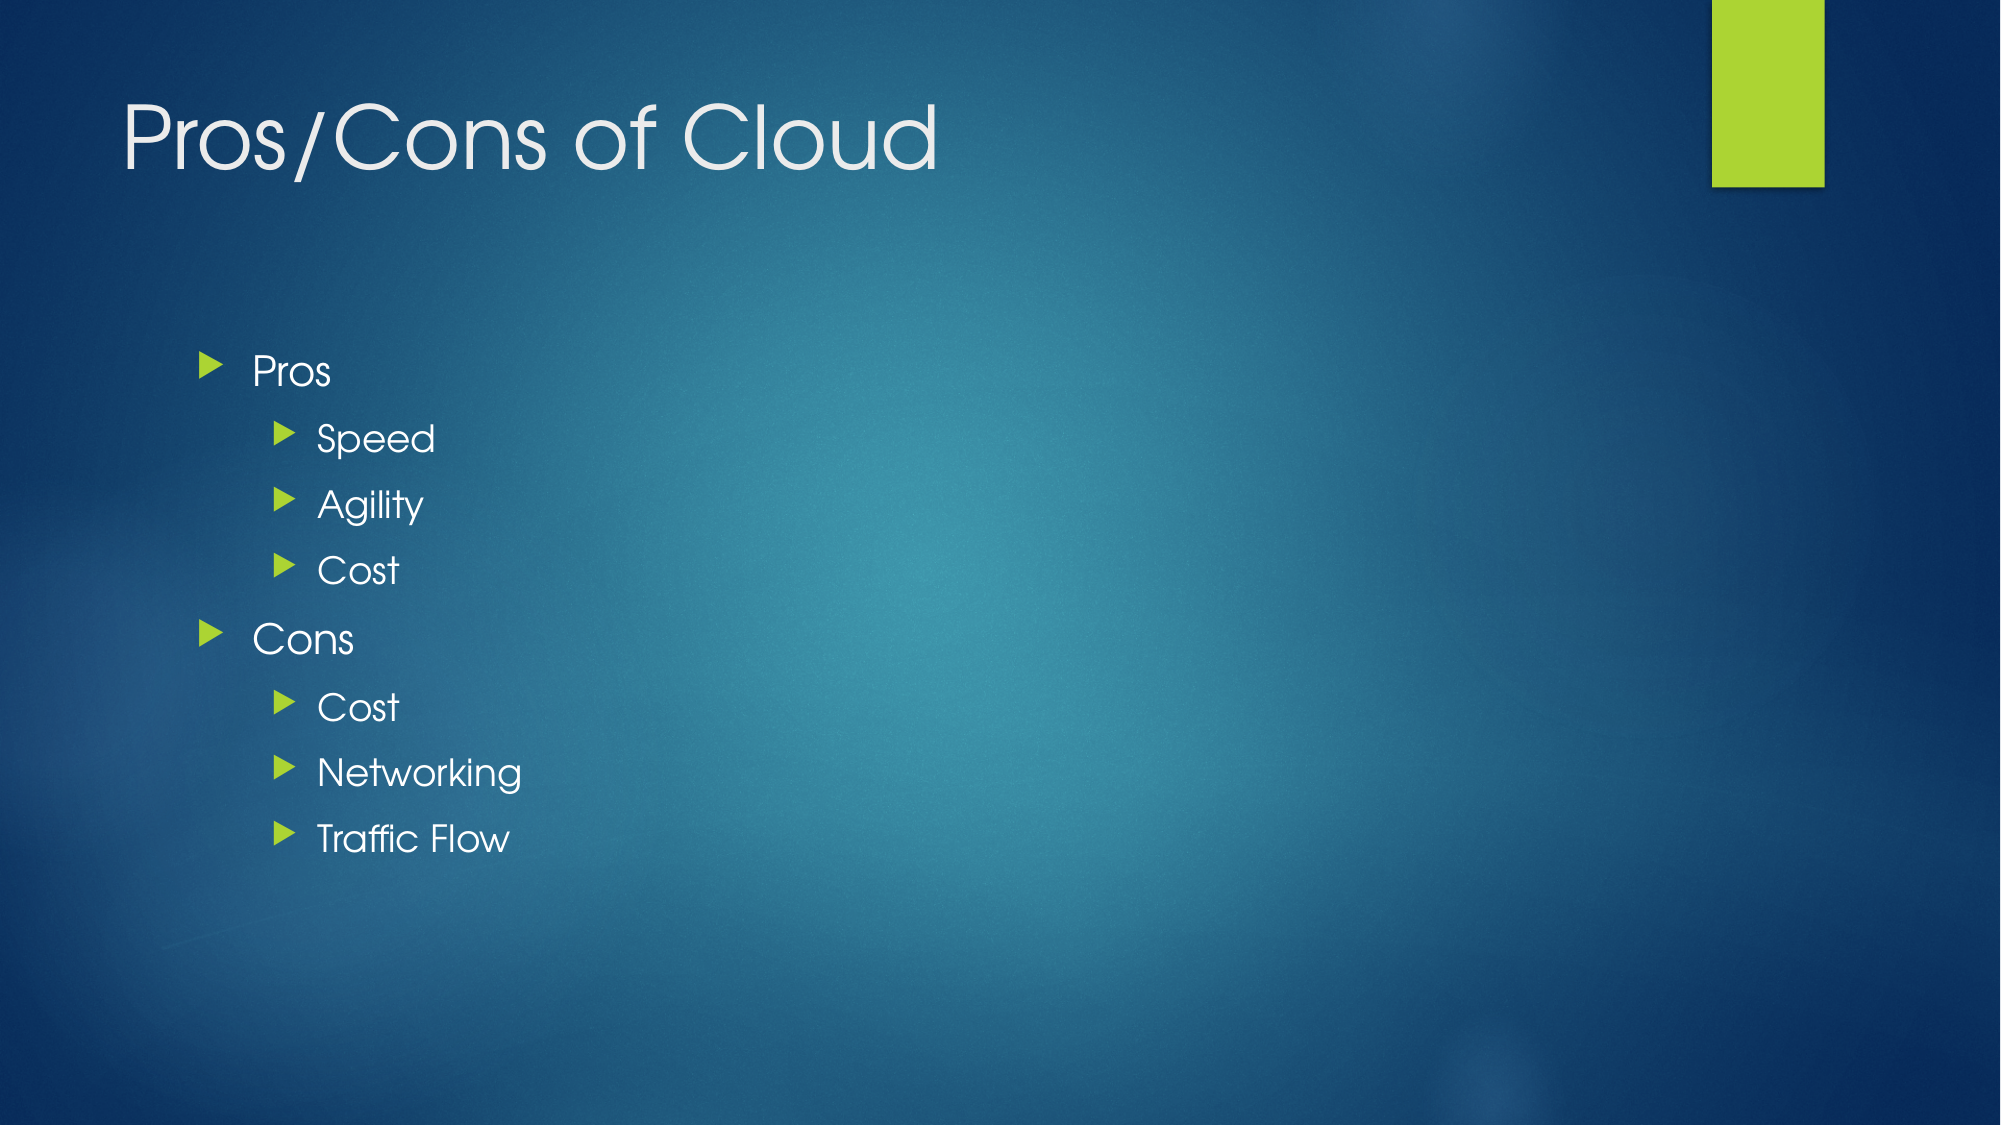

# Pros/Cons of Cloud
Pros
Speed
Agility
Cost
Cons
Cost
Networking
Traffic Flow